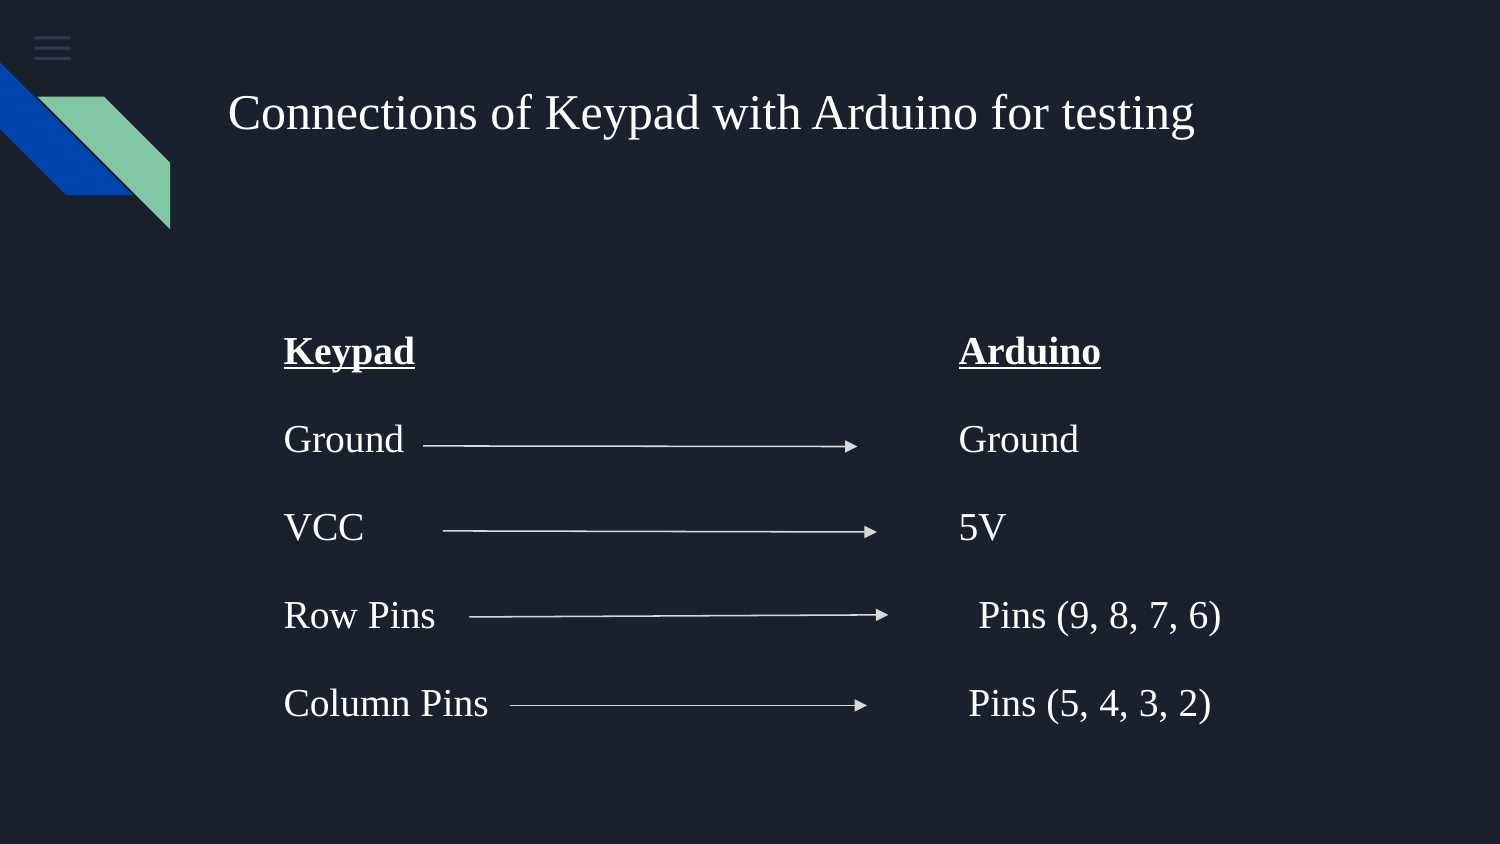

# Connections of Keypad with Arduino for testing

Keypad				Arduino
Ground 				Ground
VCC				5V
Row Pins				  Pins (9, 8, 7, 6)
Column Pins				 Pins (5, 4, 3, 2)